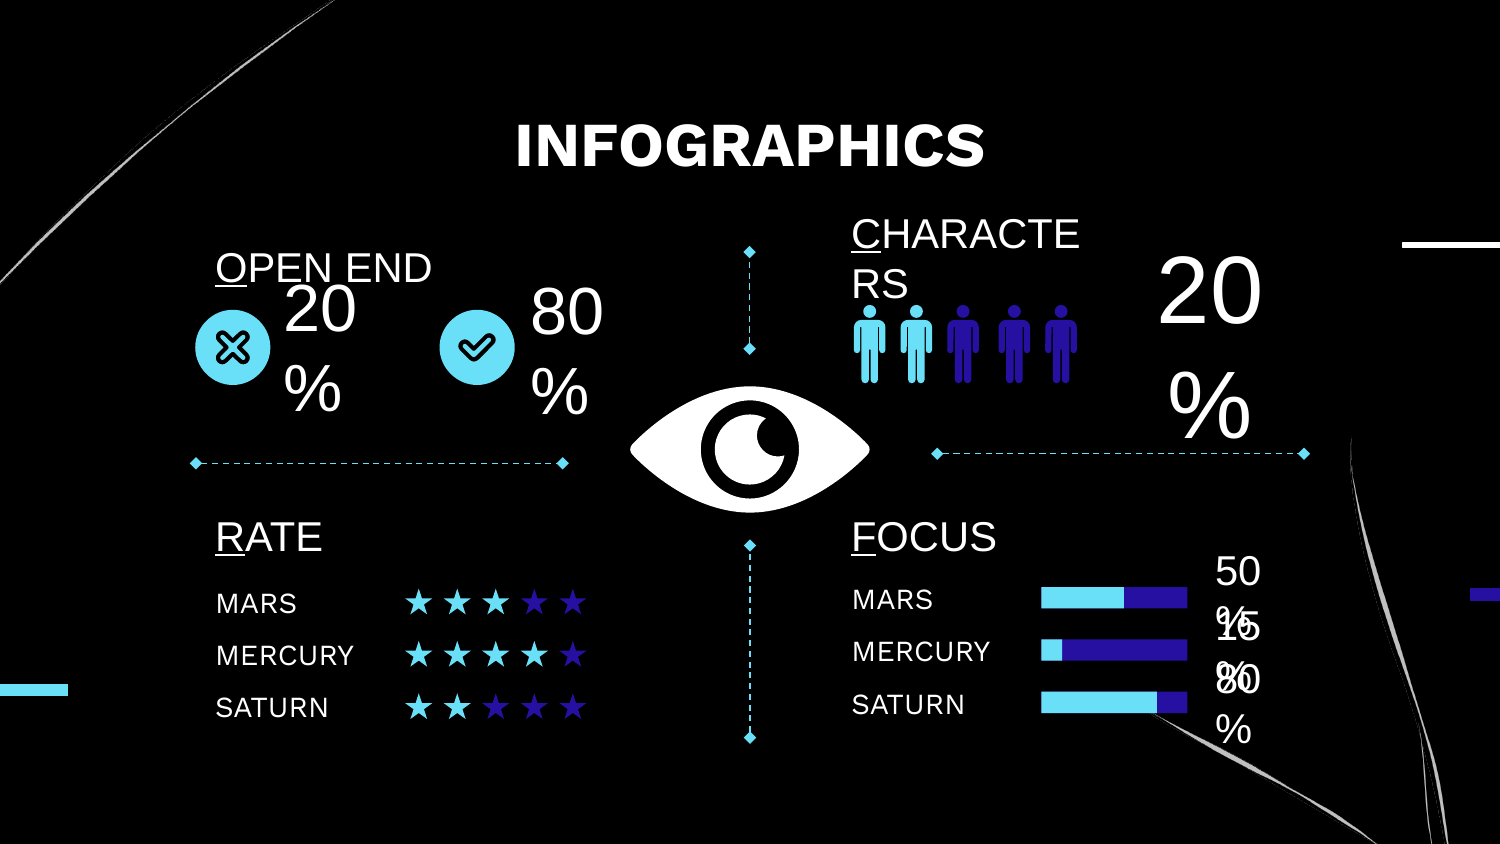

# INFOGRAPHICS
CHARACTERS
OPEN END
20%

80%
20%

RATE
MARS

MERCURY

SATURN

FOCUS
50%
MARS

15%
MERCURY

80%
SATURN